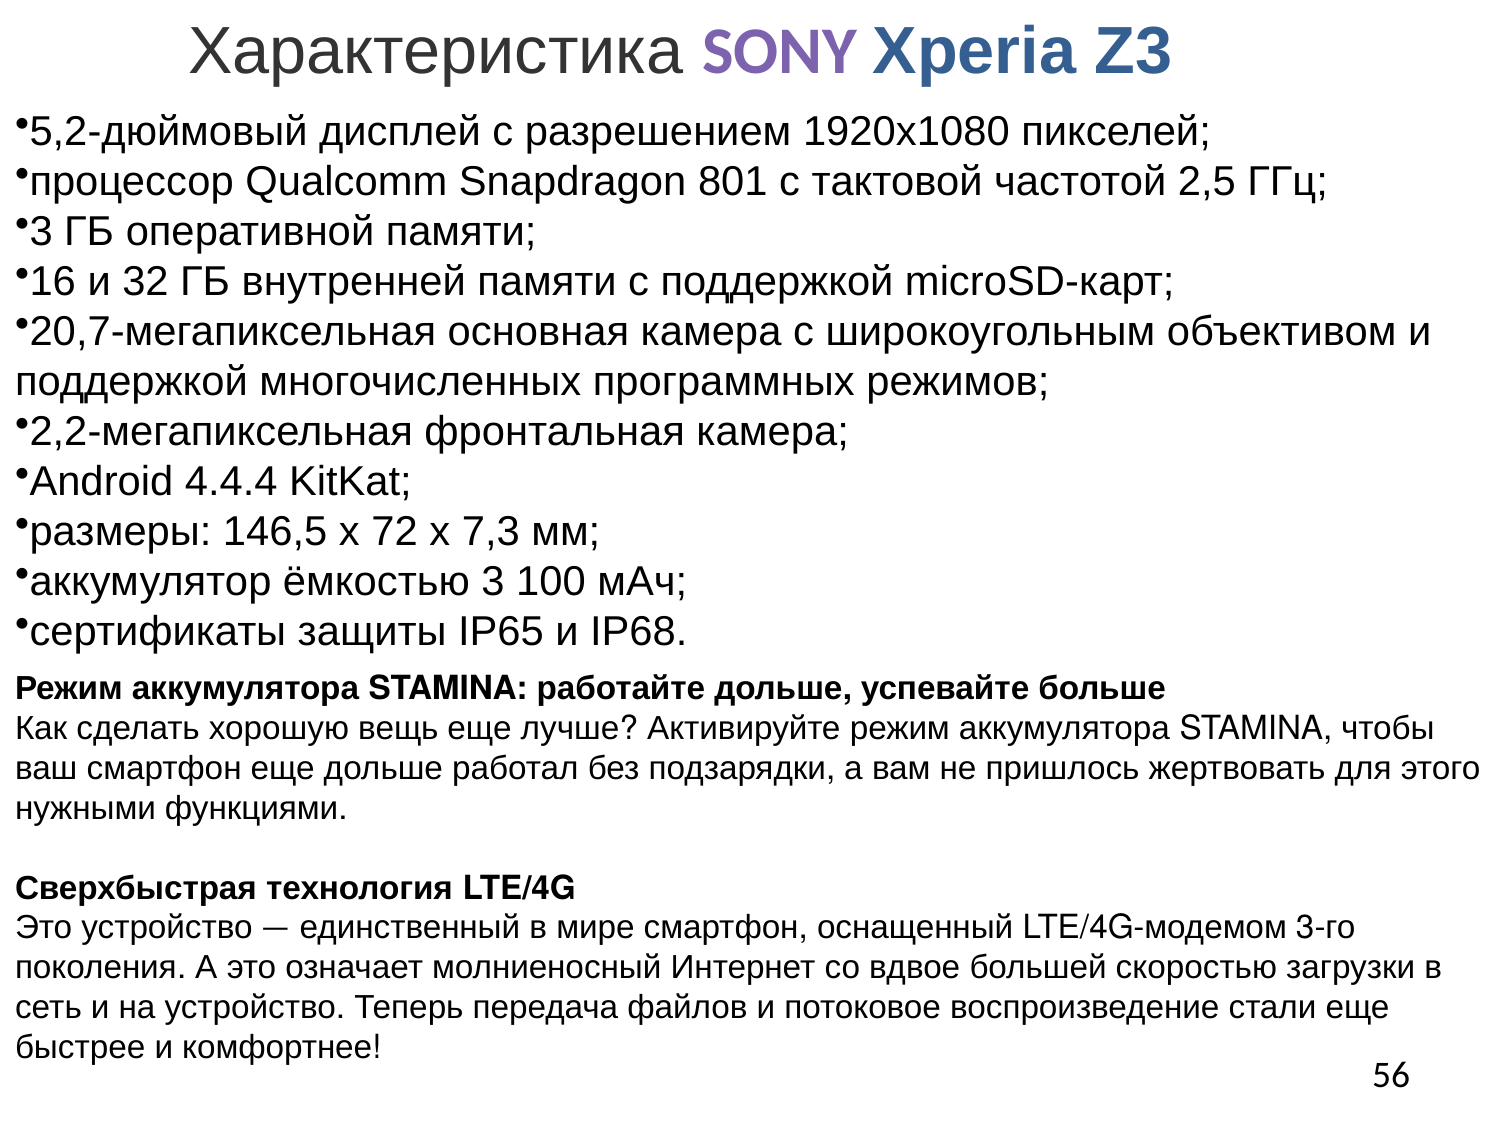

Характеристика SONY Xperiа Z3

5,2-дюймовый дисплей с разрешением 1920х1080 пикселей;
процессор Qualcomm Snapdragon 801 с тактовой частотой 2,5 ГГц;
3 ГБ оперативной памяти;
16 и 32 ГБ внутренней памяти с поддержкой microSD-карт;
20,7-мегапиксельная основная камера с широкоугольным объективом и поддержкой многочисленных программных режимов;
2,2-мегапиксельная фронтальная камера;
Android 4.4.4 KitKat;
размеры: 146,5 x 72 x 7,3 мм;
аккумулятор ёмкостью 3 100 мАч;
сертификаты защиты IP65 и IP68.
Режим аккумулятора STAMINA: работайте дольше, успевайте больше
Как сделать хорошую вещь еще лучше? Активируйте режим аккумулятора STAMINA, чтобы ваш смартфон еще дольше работал без подзарядки, а вам не пришлось жертвовать для этого нужными функциями.

Сверхбыстрая технология LTE/4G
Это устройство — единственный в мире смартфон, оснащенный LTE/4G-модемом 3-го поколения. А это означает молниеносный Интернет со вдвое большей скоростью загрузки в сеть и на устройство. Теперь передача файлов и потоковое воспроизведение стали еще быстрее и комфортнее!
56